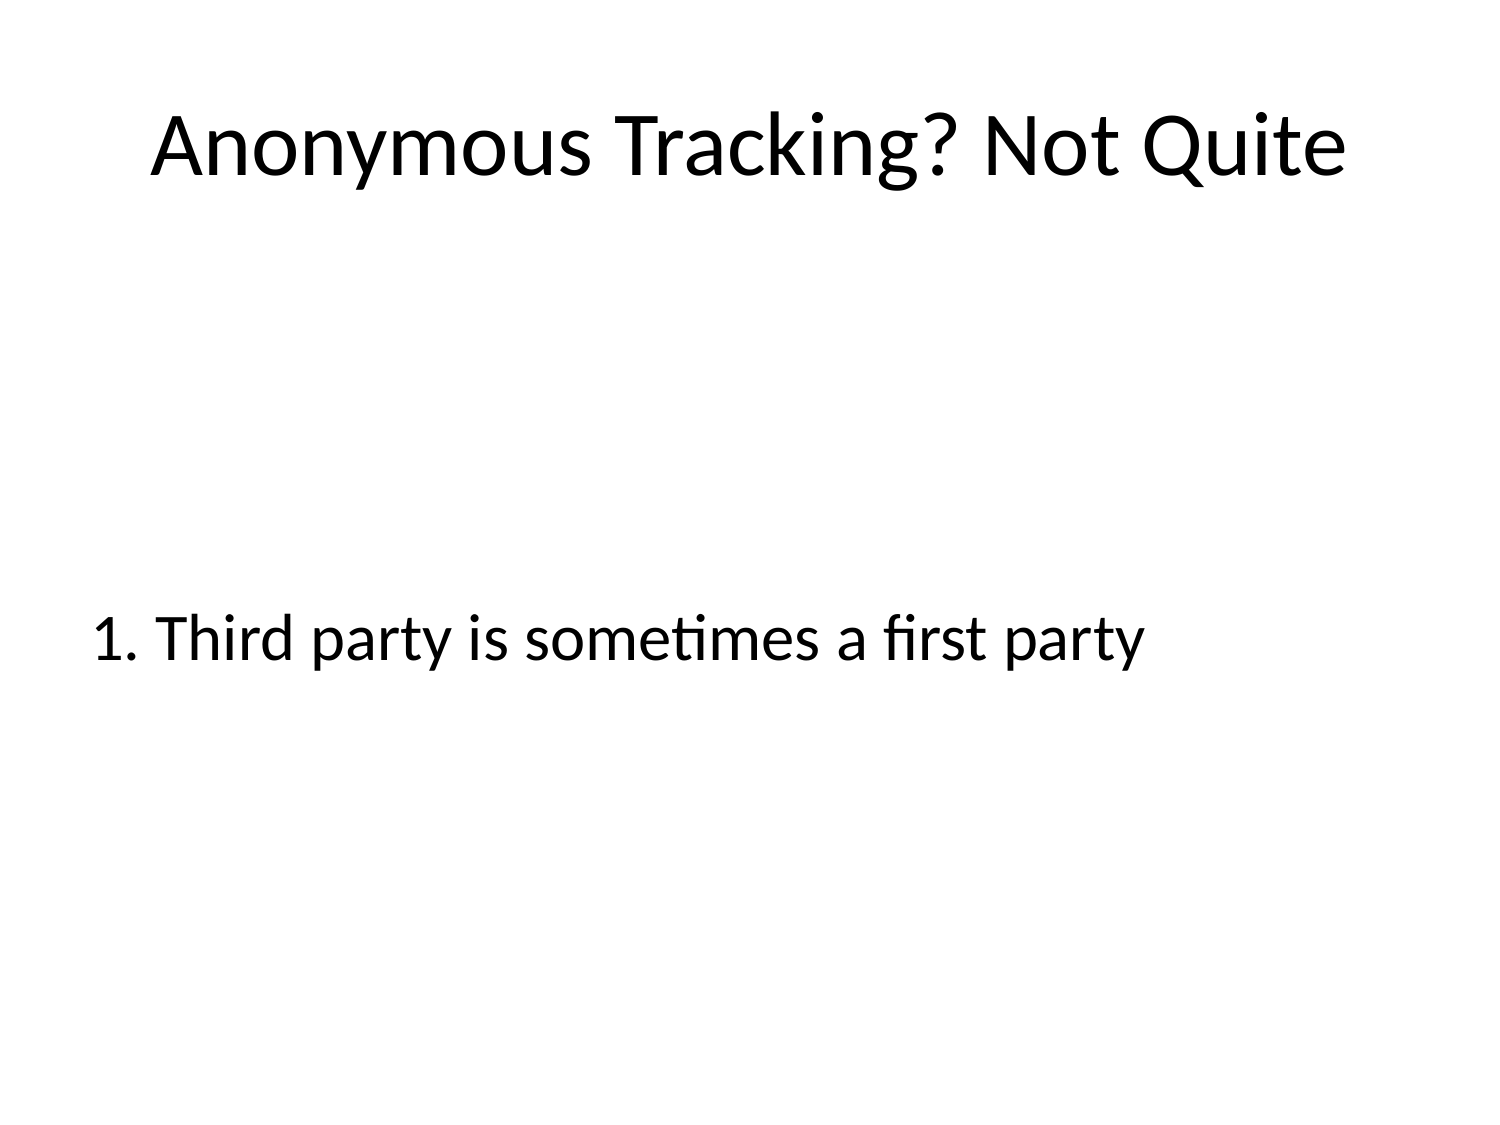

# Anonymous Tracking? Not Quite
1. Third party is sometimes a first party